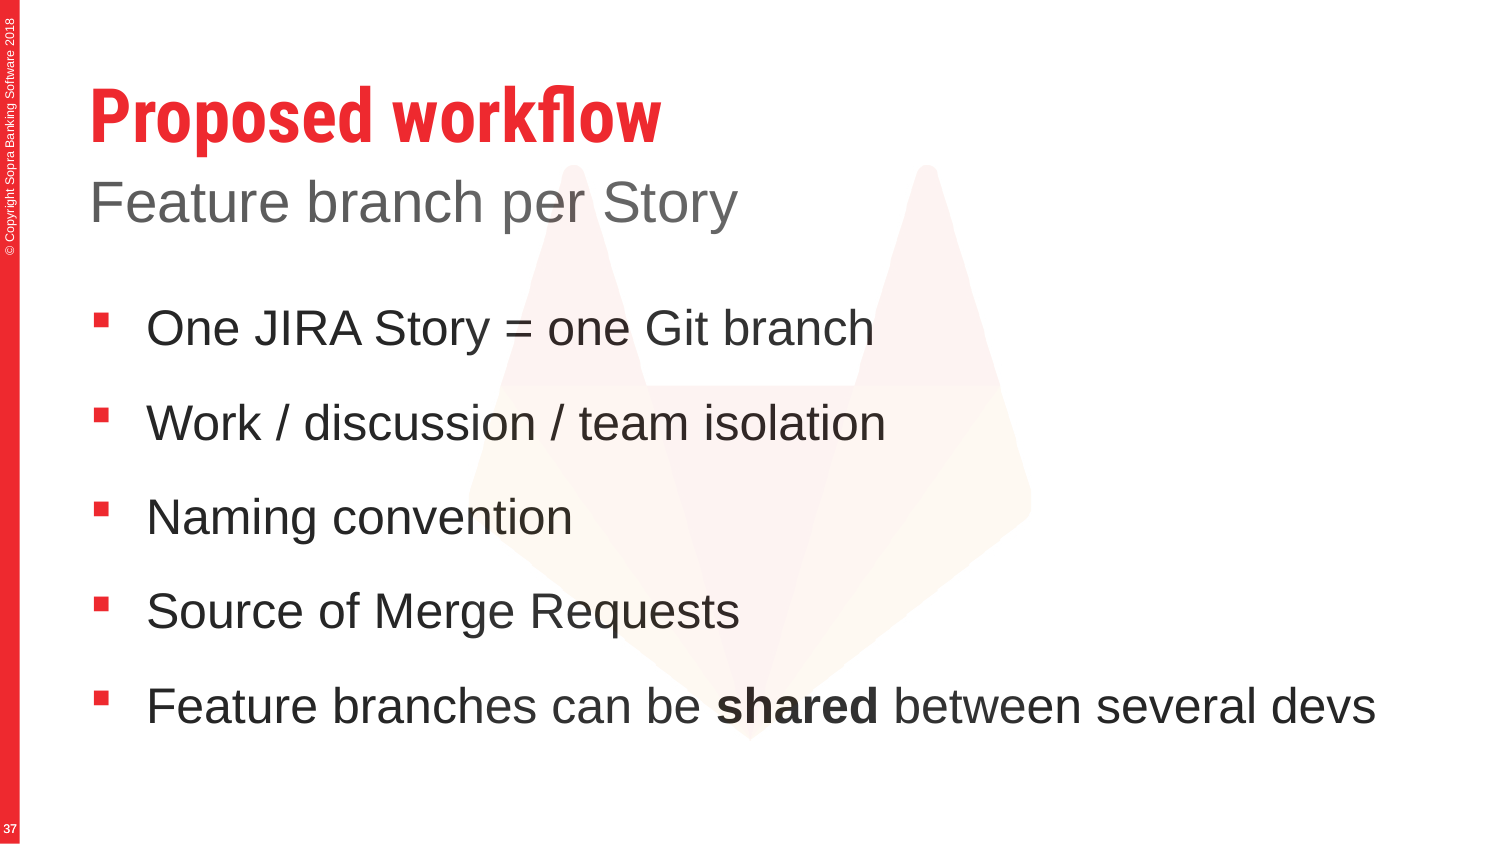

# Proposed workflow
Feature branch per Story

One JIRA Story = one Git branch
Work / discussion / team isolation
Naming convention
Source of Merge Requests
Feature branches can be shared between several devs